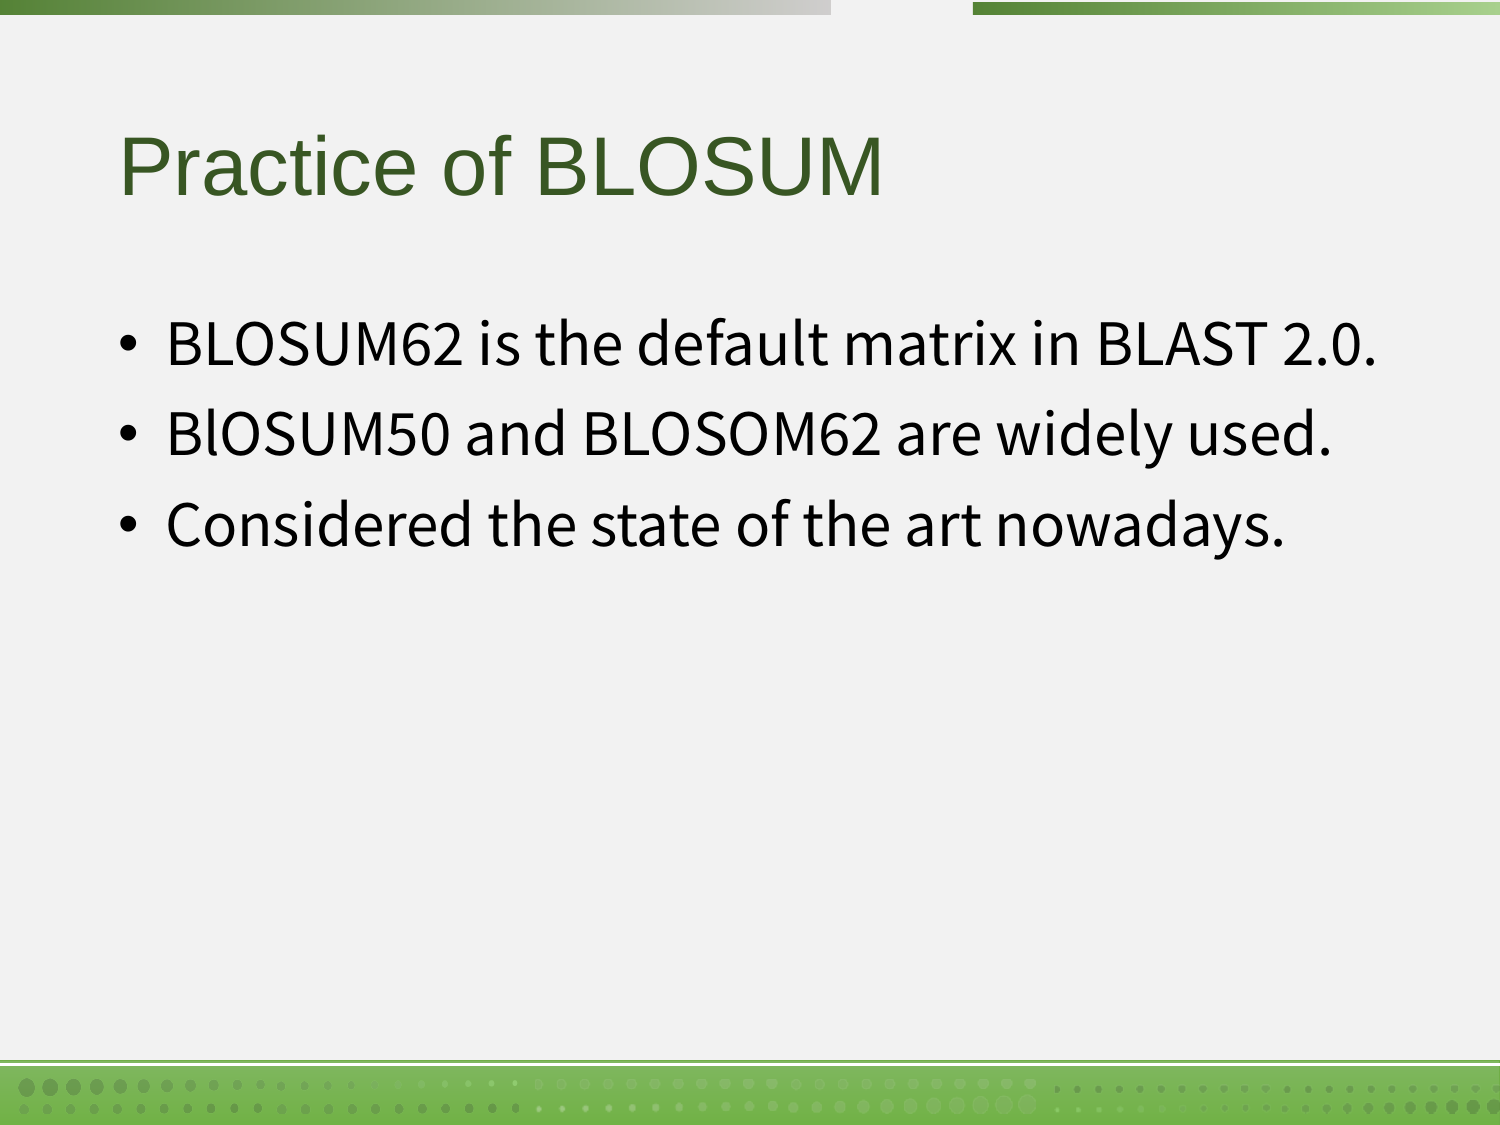

# Practice of BLOSUM
BLOSUM62 is the default matrix in BLAST 2.0.
BlOSUM50 and BLOSOM62 are widely used.
Considered the state of the art nowadays.